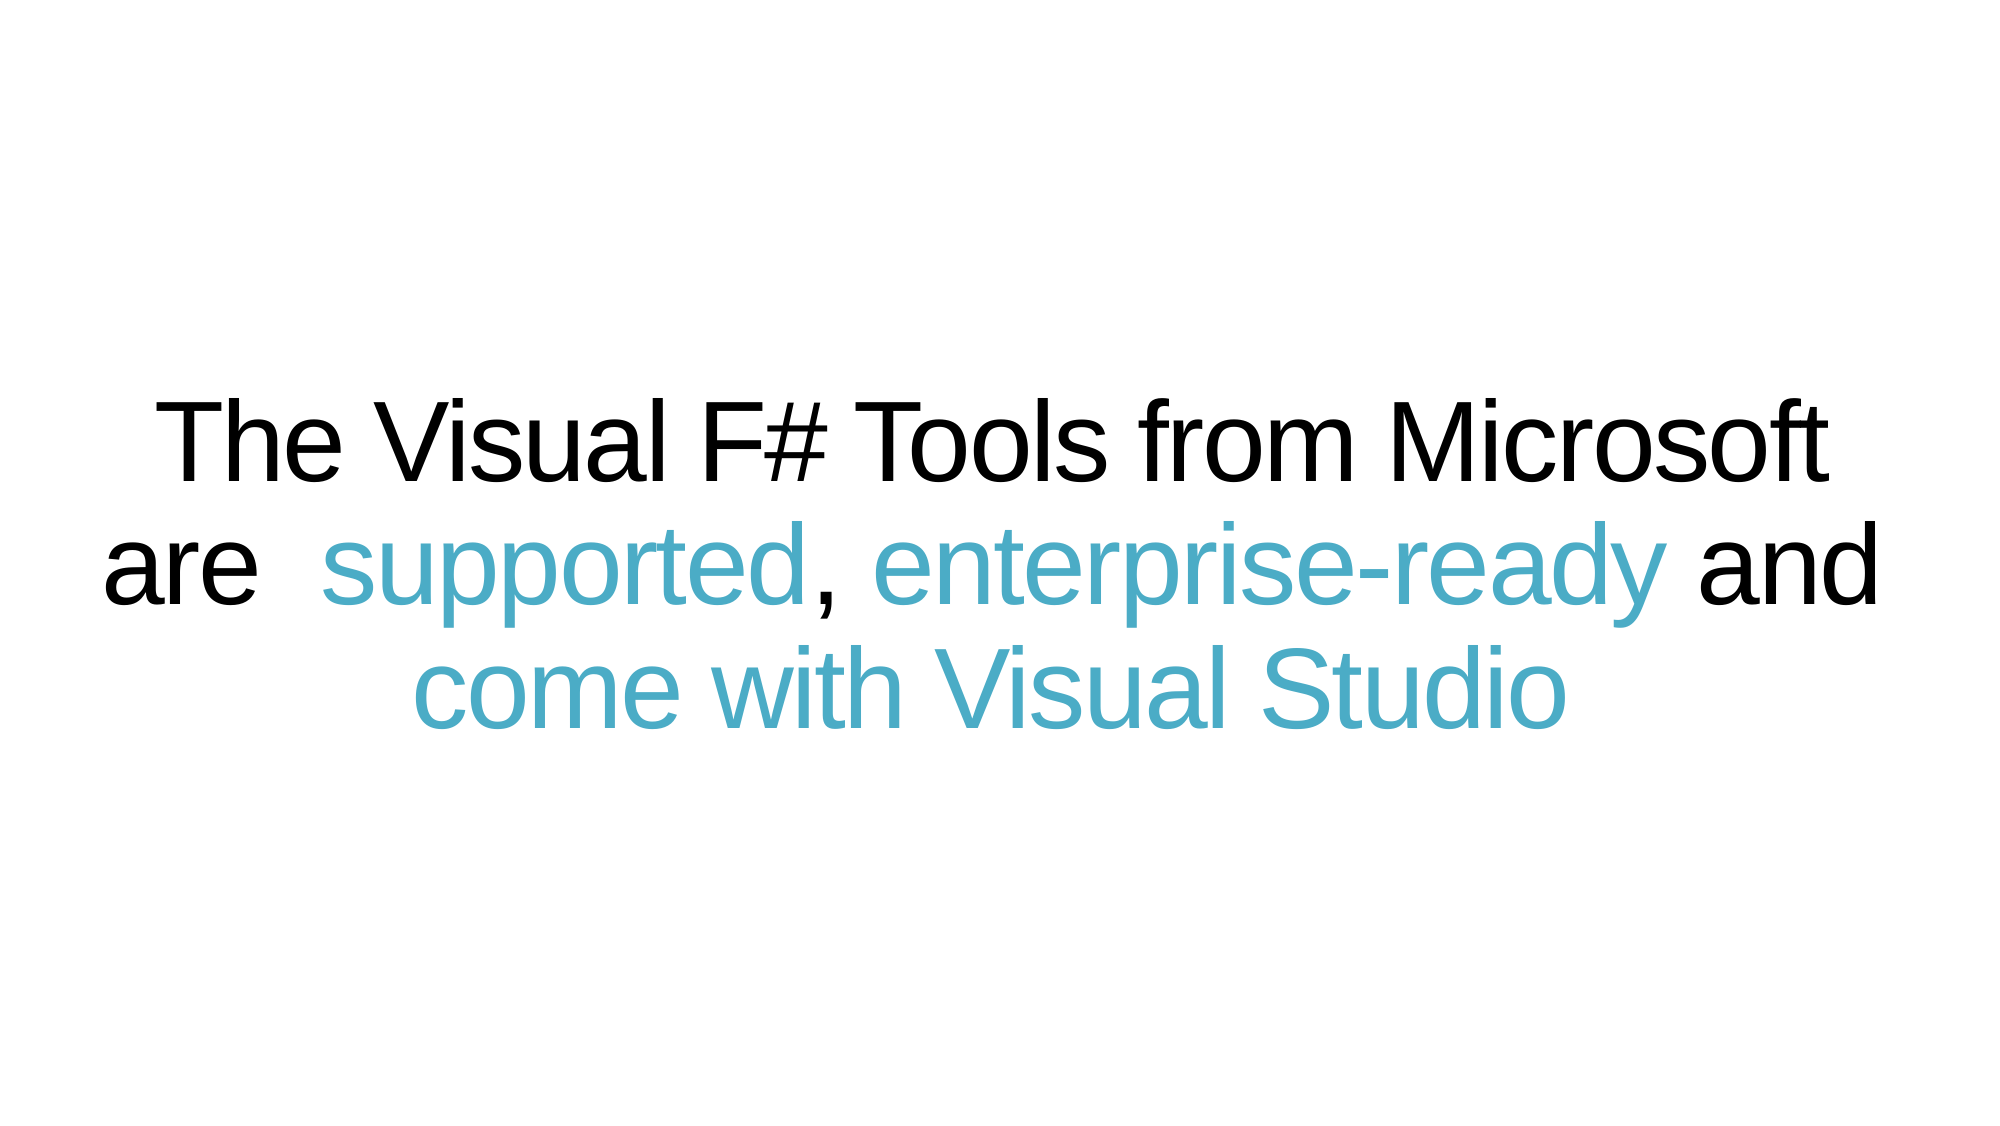

# The Visual F# Tools from Microsoft are  supported, enterprise-ready and come with Visual Studio